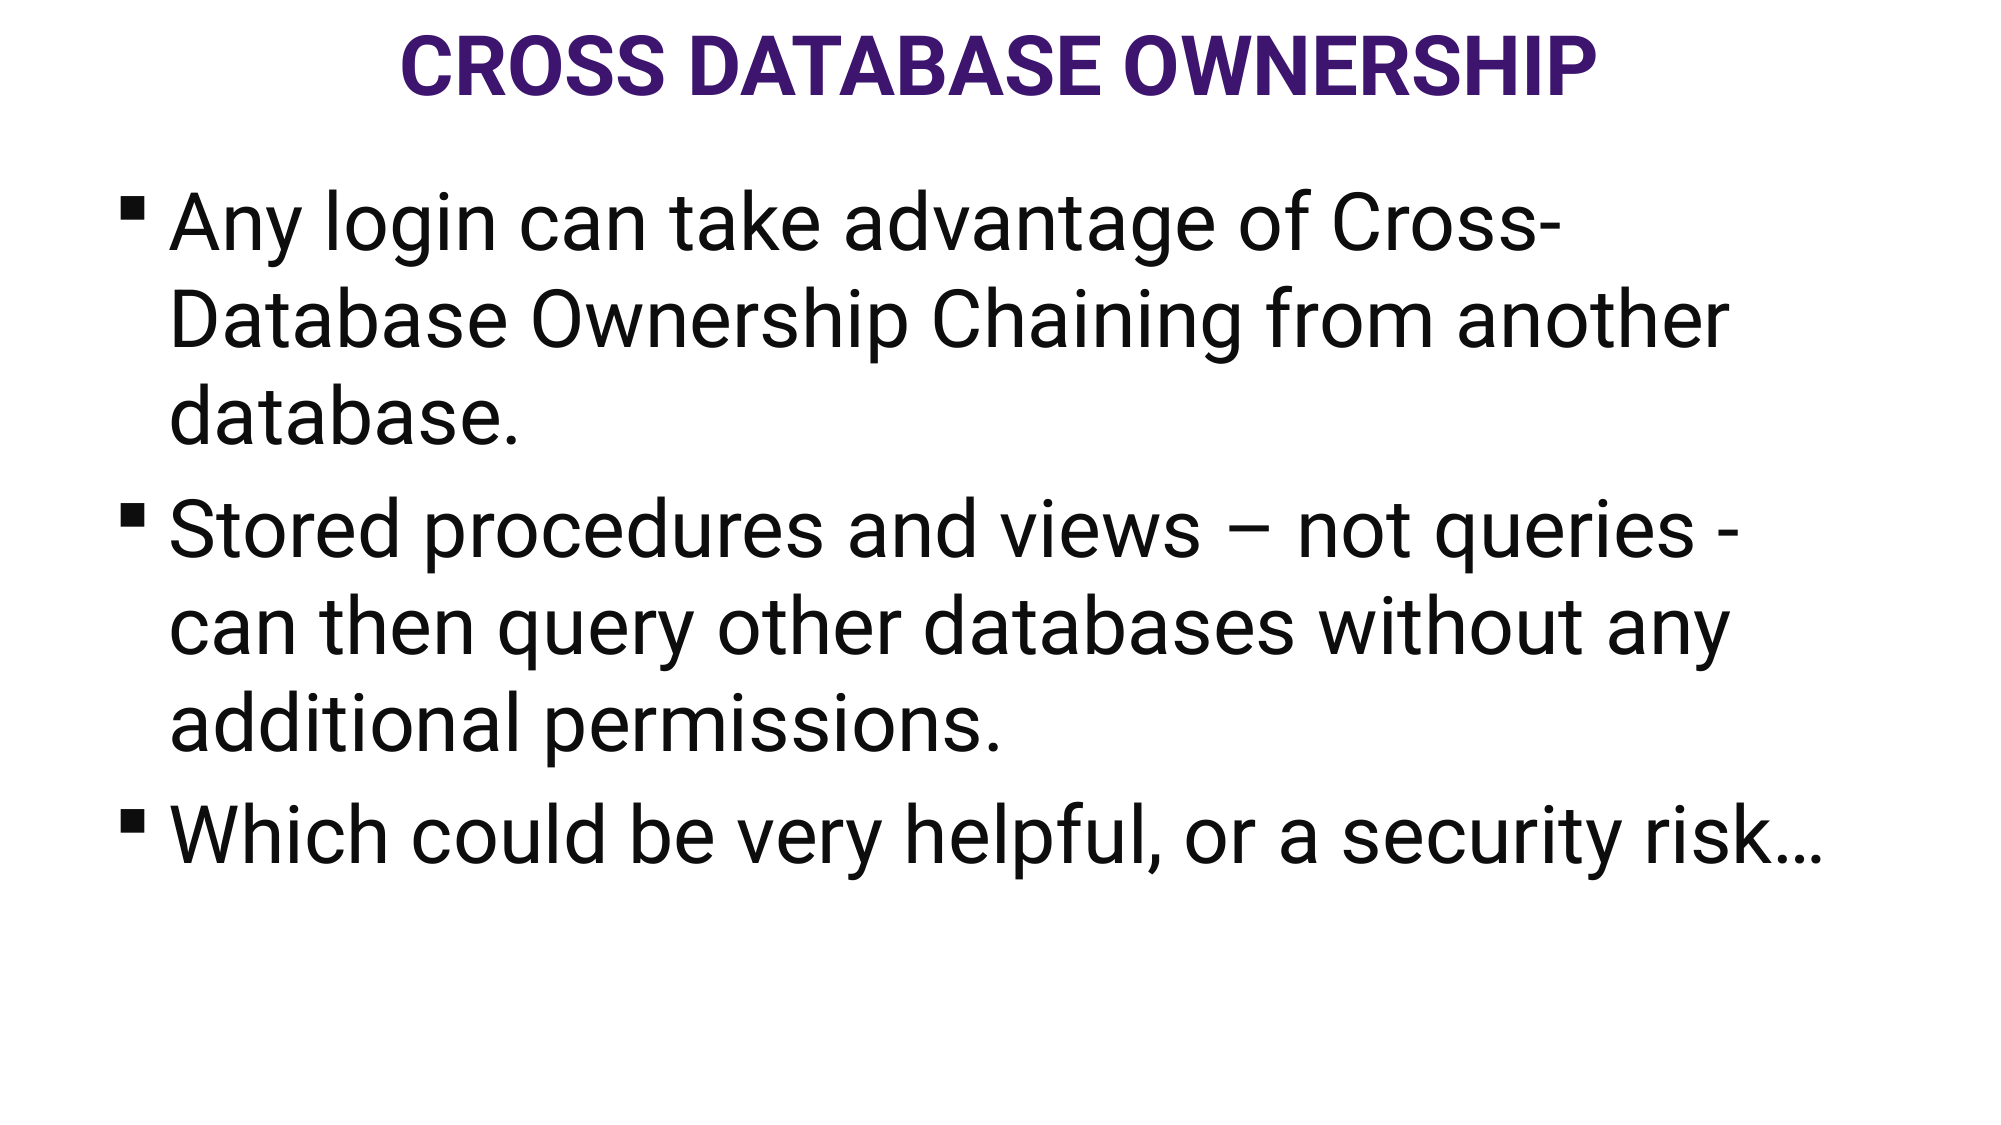

# Cross database ownership
Any login can take advantage of Cross-Database Ownership Chaining from another database.
Stored procedures and views – not queries - can then query other databases without any additional permissions.
Which could be very helpful, or a security risk…